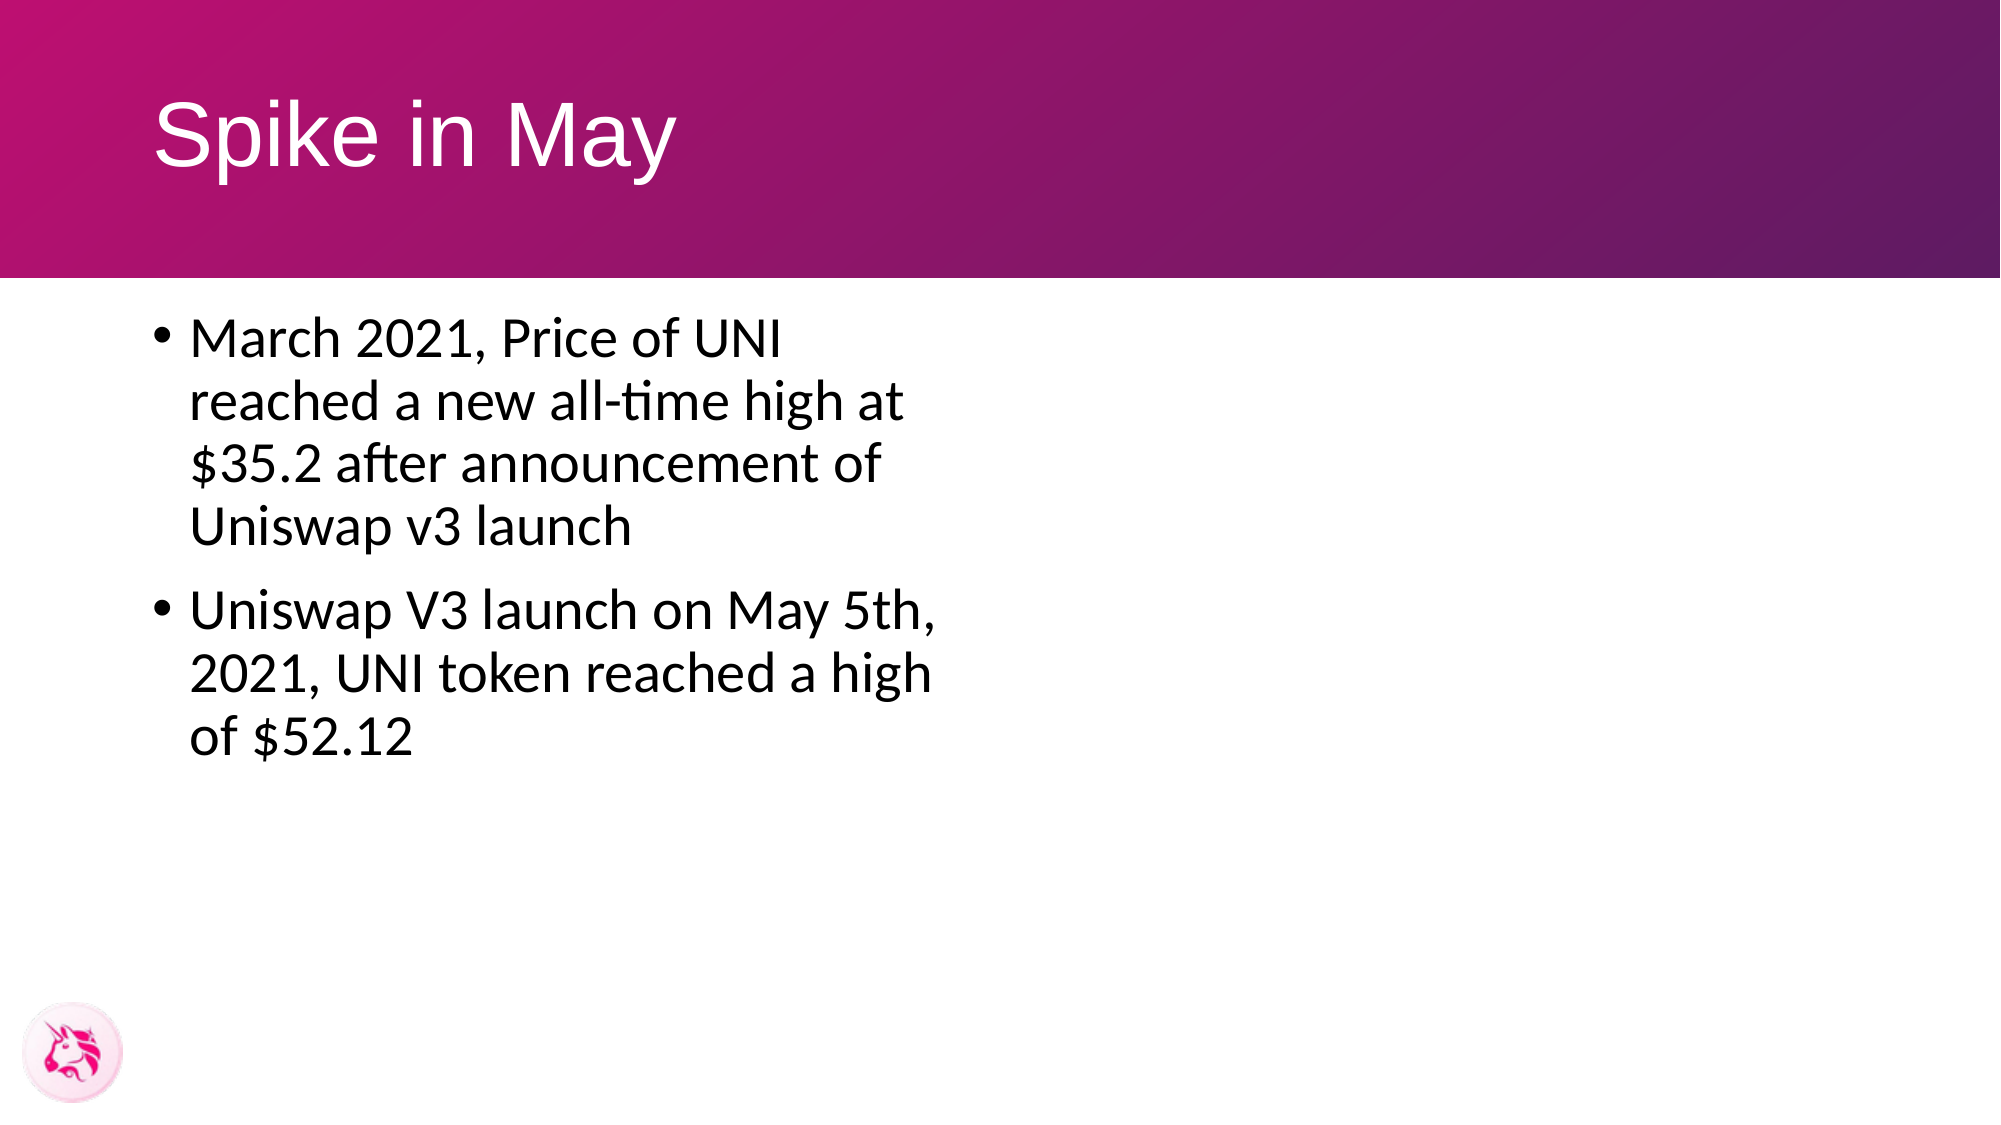

# Spike in May
March 2021, Price of UNI reached a new all-time high at $35.2 after announcement of Uniswap v3 launch
Uniswap V3 launch on May 5th, 2021, UNI token reached a high of $52.12